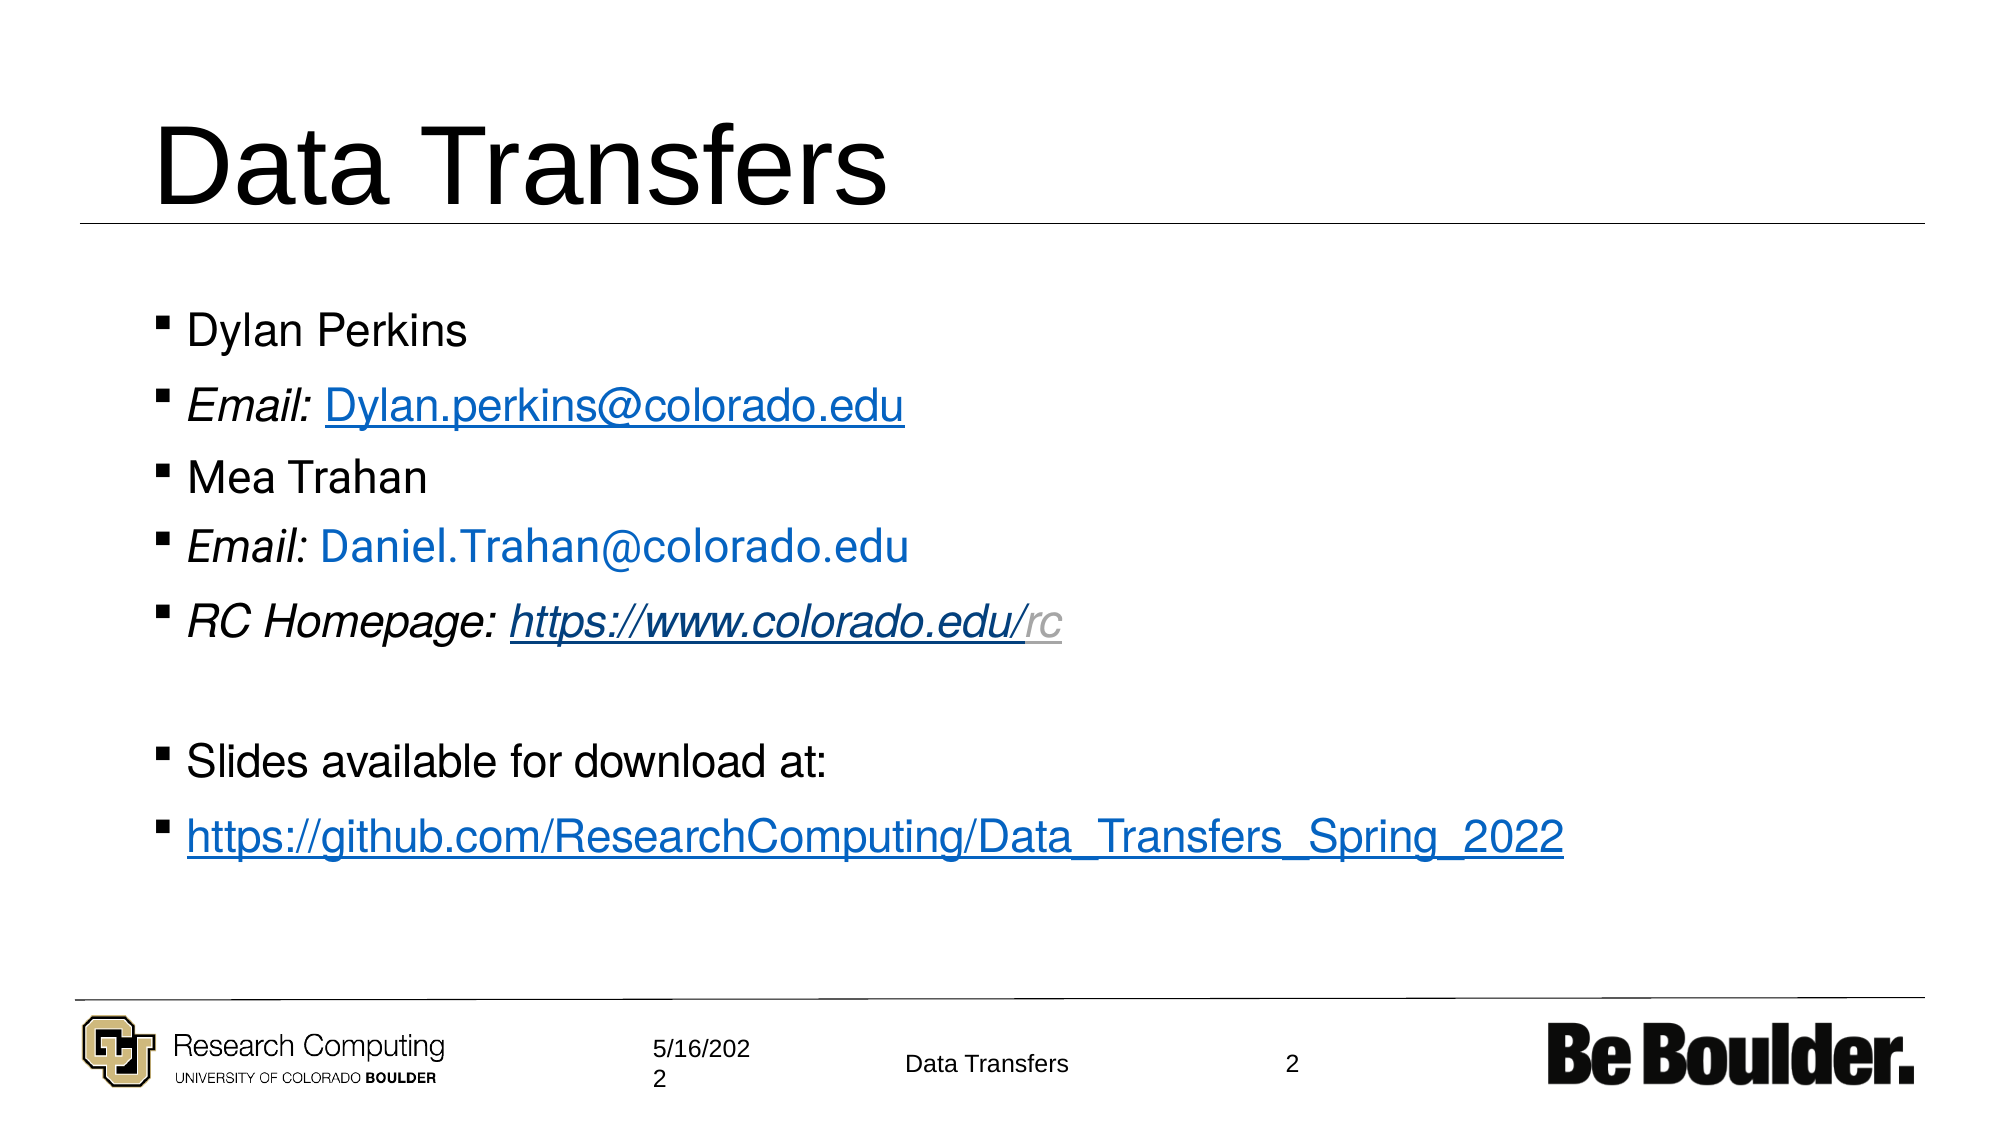

# Data Transfers
Dylan Perkins
Email: Dylan.perkins@colorado.edu
Mea Trahan
Email: Daniel.Trahan@colorado.edu
RC Homepage: https://www.colorado.edu/rc

Slides available for download at:
https://github.com/ResearchComputing/Data_Transfers_Spring_2022

5/16/2022
2
Data Transfers